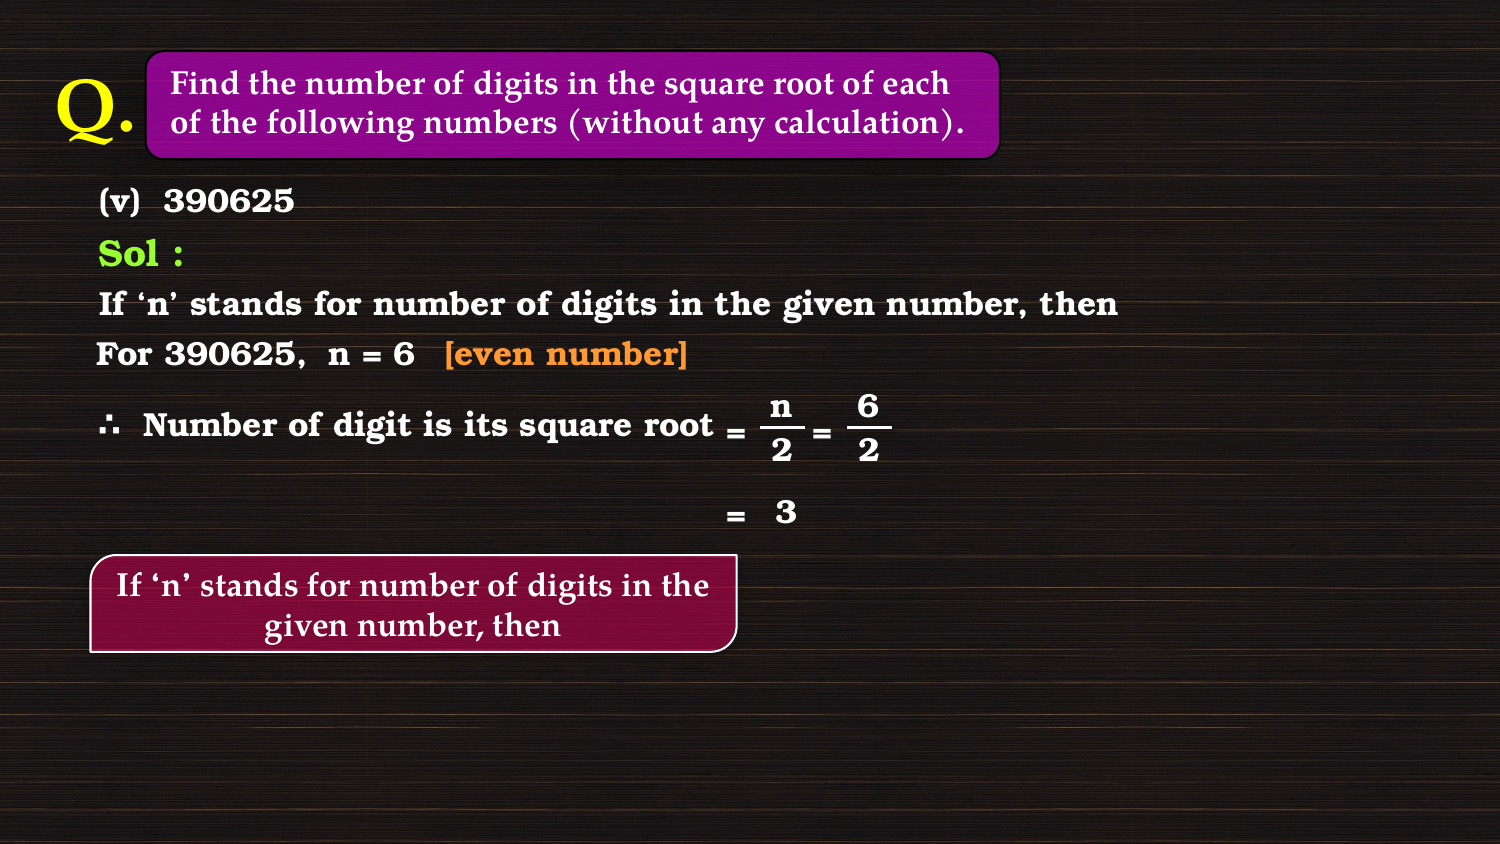

Find the number of digits in the square root of each
of the following numbers (without any calculation).
Q.
(v)  390625
Sol :
If ‘n’ stands for number of digits in the given number, then
For 390625,
n = 6
[even number]
n
6
∴  Number of digit is its square root
=
=
2
2
3
=
If ‘n’ stands for number of digits in the given number, then